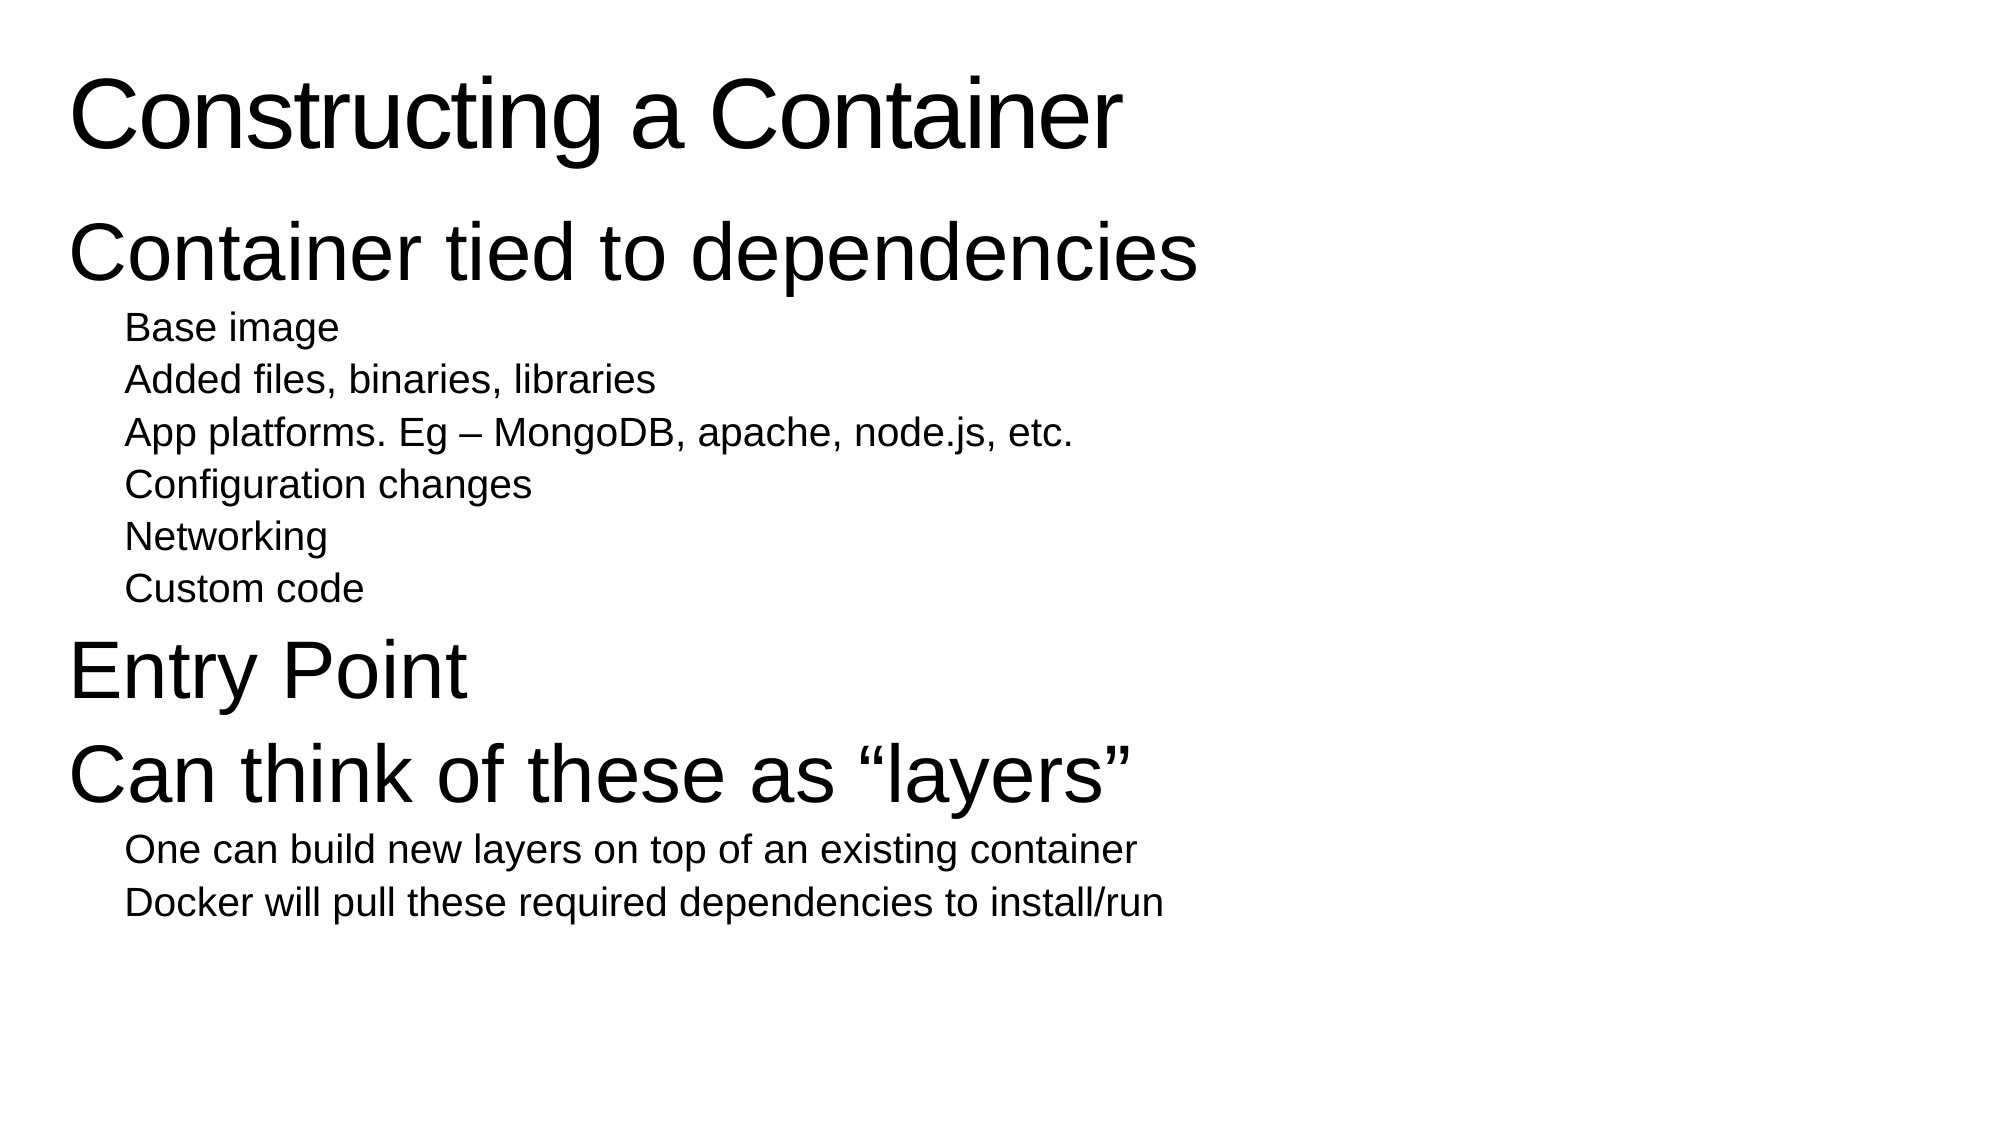

# Constructing a Container
Container tied to dependencies
Base image
Added files, binaries, libraries
App platforms. Eg – MongoDB, apache, node.js, etc.
Configuration changes
Networking
Custom code
Entry Point
Can think of these as “layers”
One can build new layers on top of an existing container
Docker will pull these required dependencies to install/run